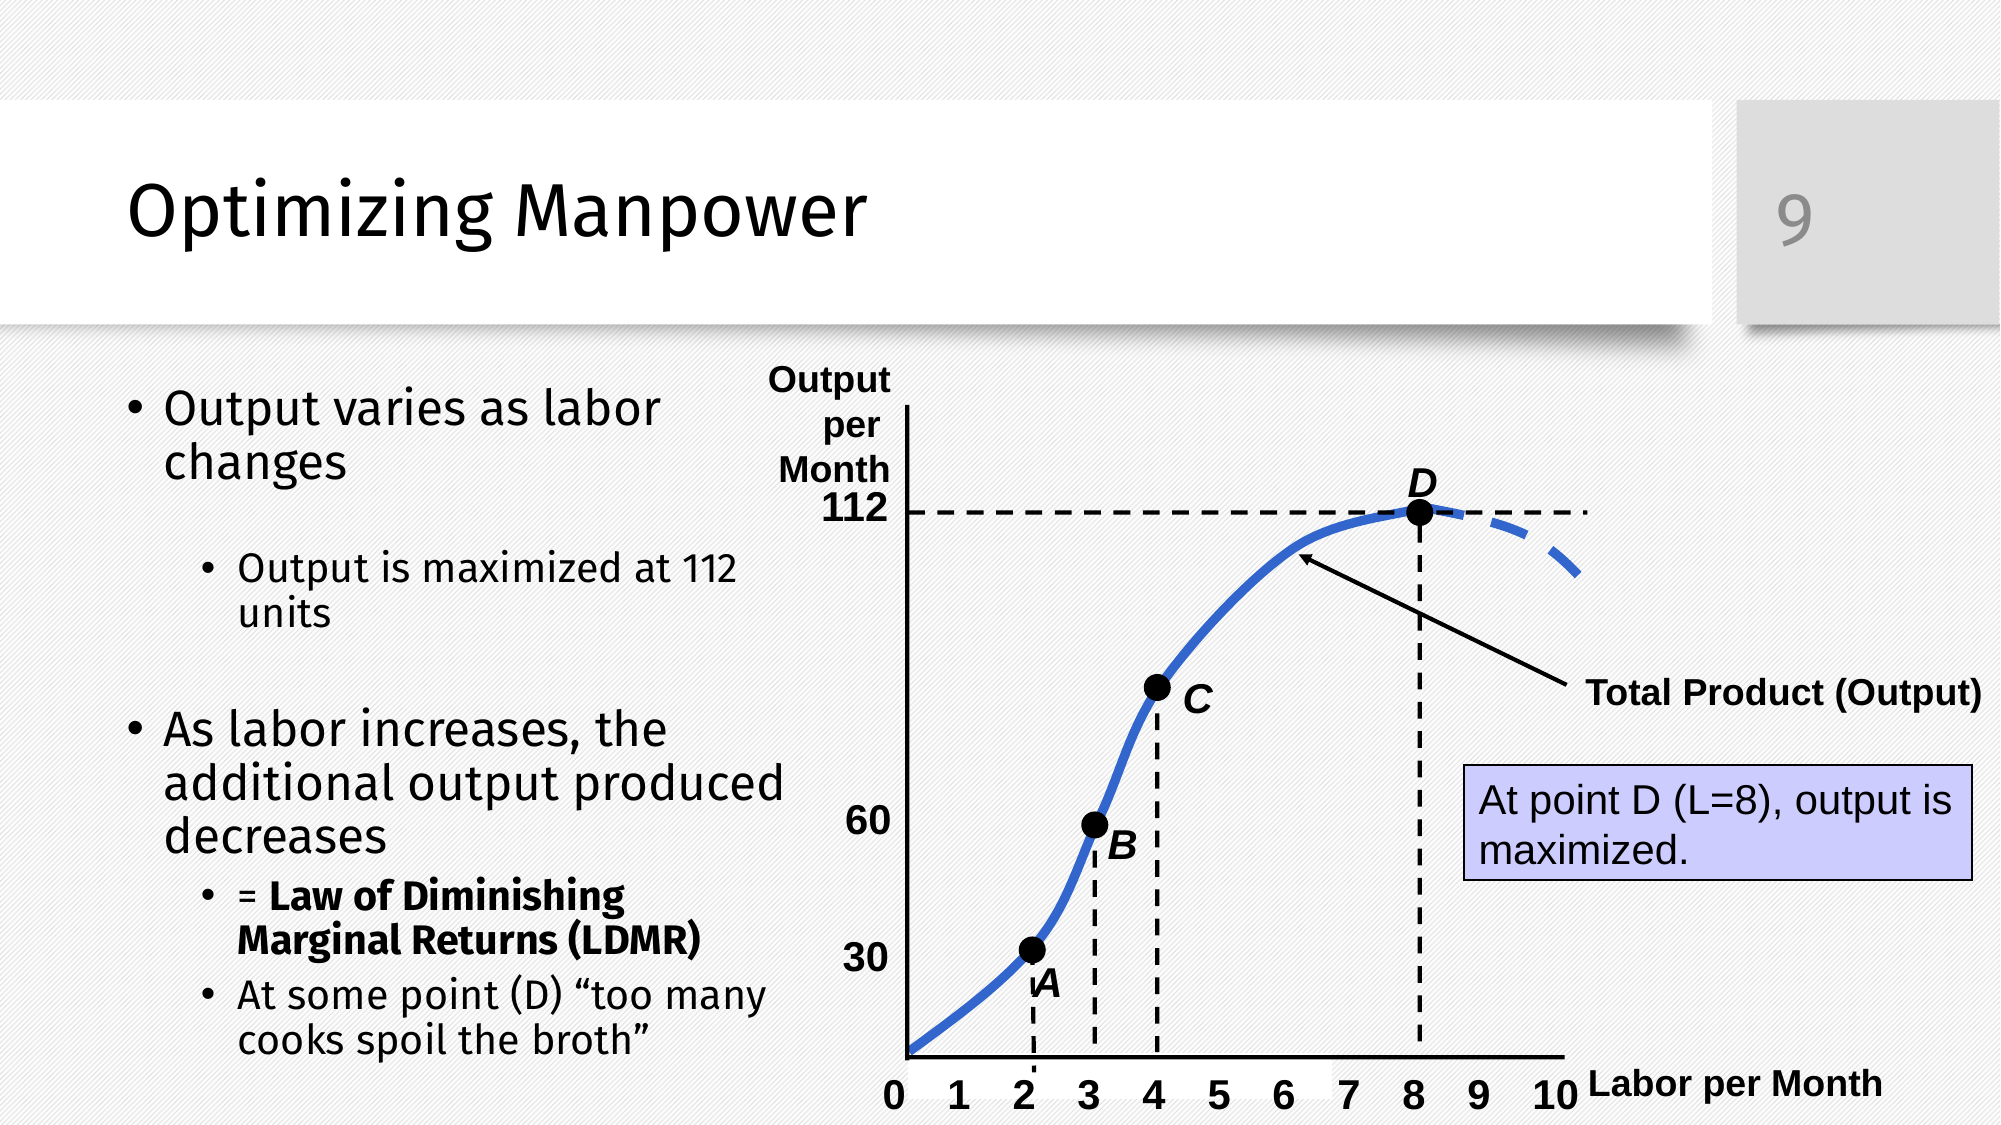

# Optimizing Manpower
9
Output
per
Month
Output varies as labor changes

Output is maximized at 112 units

As labor increases, the additional output produced decreases
= Law of Diminishing Marginal Returns (LDMR)
At some point (D) “too many cooks spoil the broth”

D

C

B

A
112

60

Total Product (Output)
At point D (L=8), output is maximized.
30

Labor per Month

0
1
2
3
4
5
6
7
8
9
10